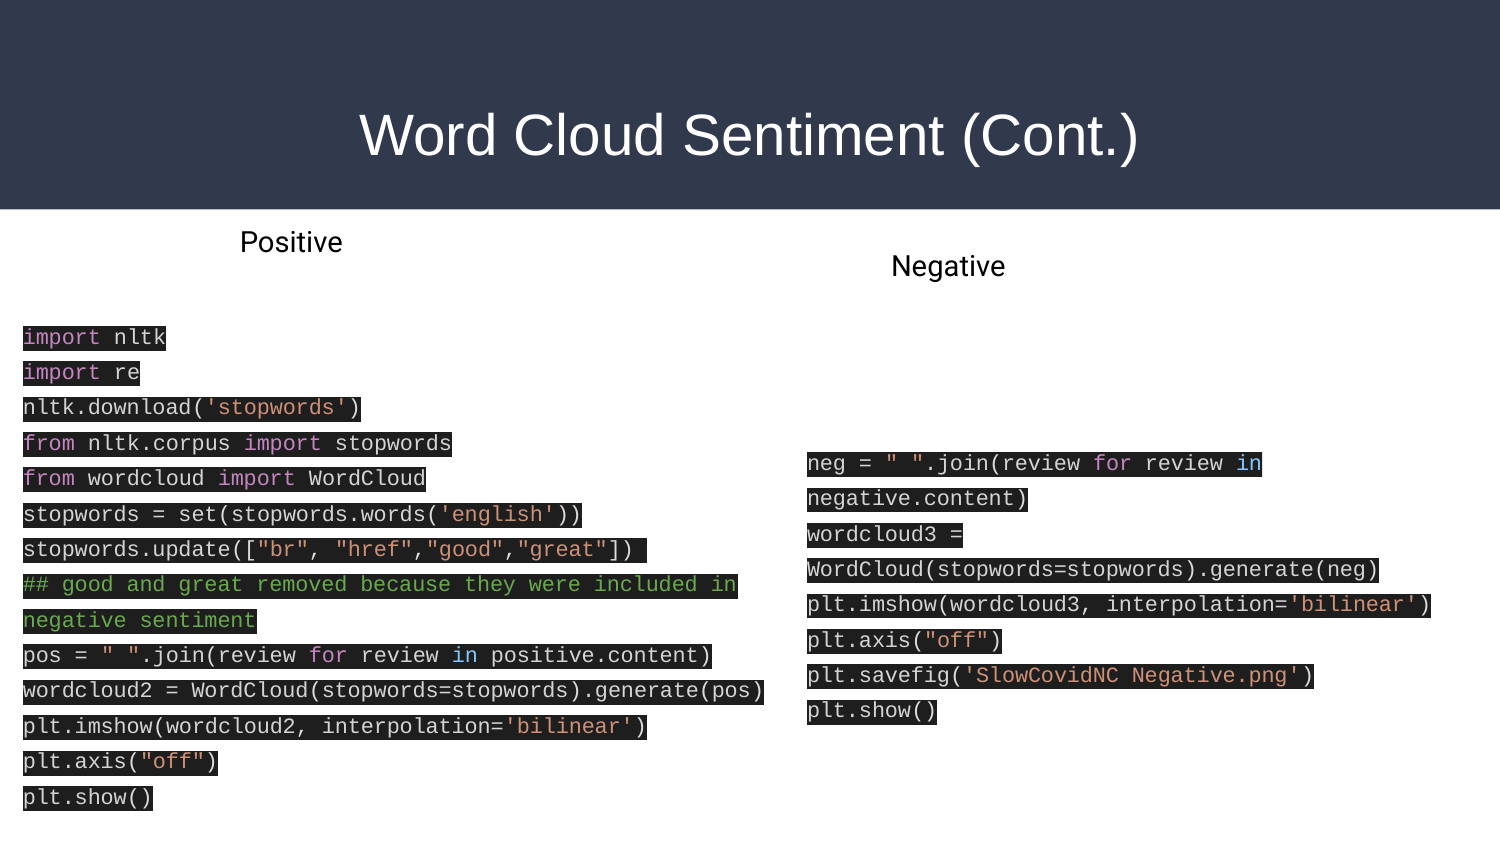

# Word Cloud Sentiment (Cont.)

Positive
Negative
import nltk
import re
nltk.download('stopwords')
from nltk.corpus import stopwords
from wordcloud import WordCloud
stopwords = set(stopwords.words('english'))
stopwords.update(["br", "href","good","great"])
## good and great removed because they were included in negative sentiment
pos = " ".join(review for review in positive.content)
wordcloud2 = WordCloud(stopwords=stopwords).generate(pos)
plt.imshow(wordcloud2, interpolation='bilinear')
plt.axis("off")
plt.show()

neg = " ".join(review for review in negative.content)
wordcloud3 = WordCloud(stopwords=stopwords).generate(neg)
plt.imshow(wordcloud3, interpolation='bilinear')
plt.axis("off")
plt.savefig('SlowCovidNC Negative.png')
plt.show()